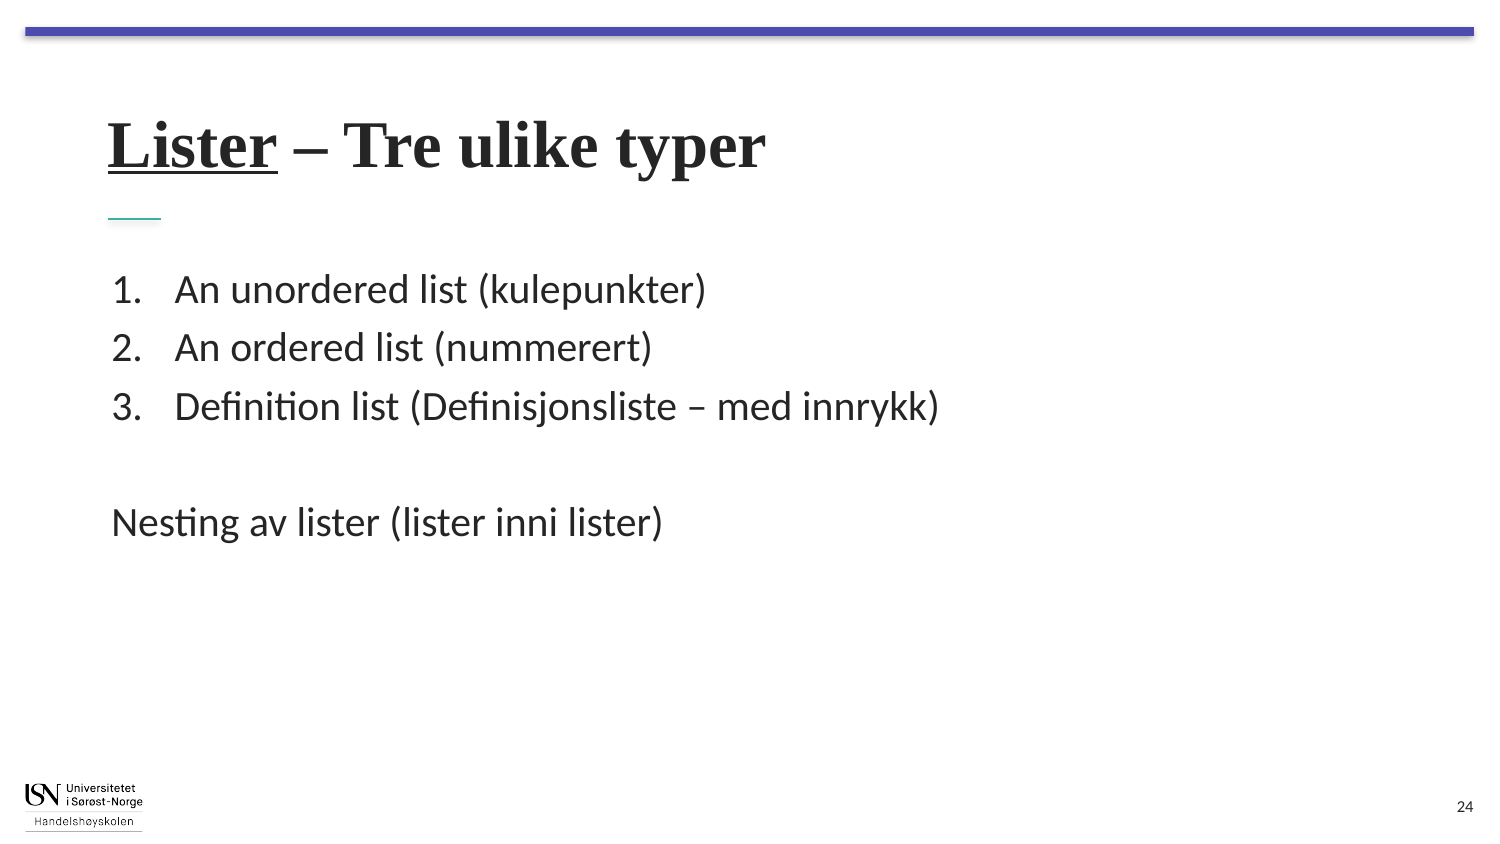

# Lister – Tre ulike typer
An unordered list (kulepunkter)
An ordered list (nummerert)
Definition list (Definisjonsliste – med innrykk)

Nesting av lister (lister inni lister)

24